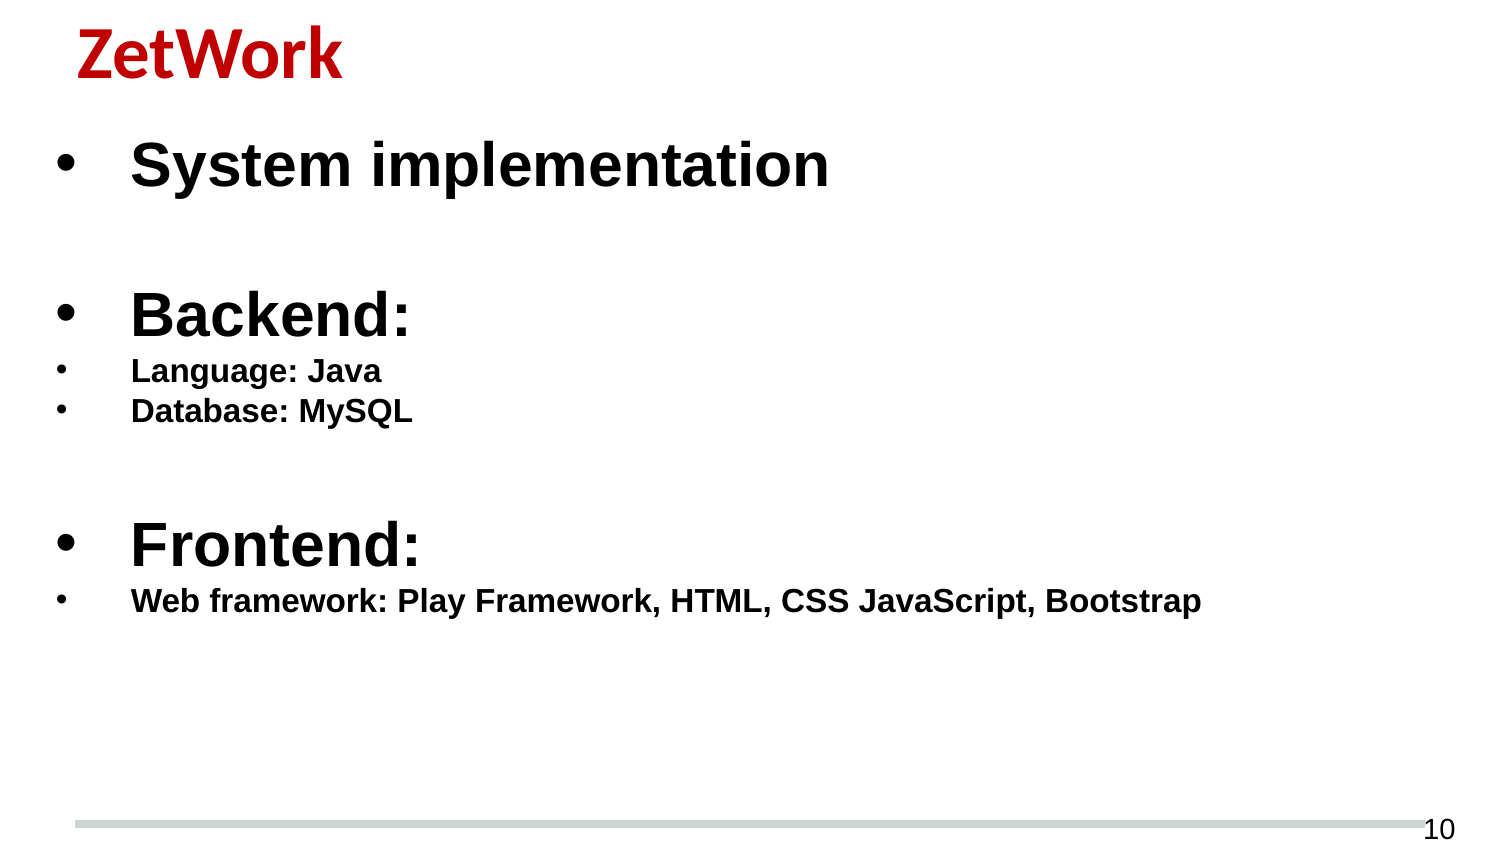

# ZetWork
System implementation

Backend:
Language: Java
Database: MySQL

Frontend:
Web framework: Play Framework, HTML, CSS JavaScript, Bootstrap

10